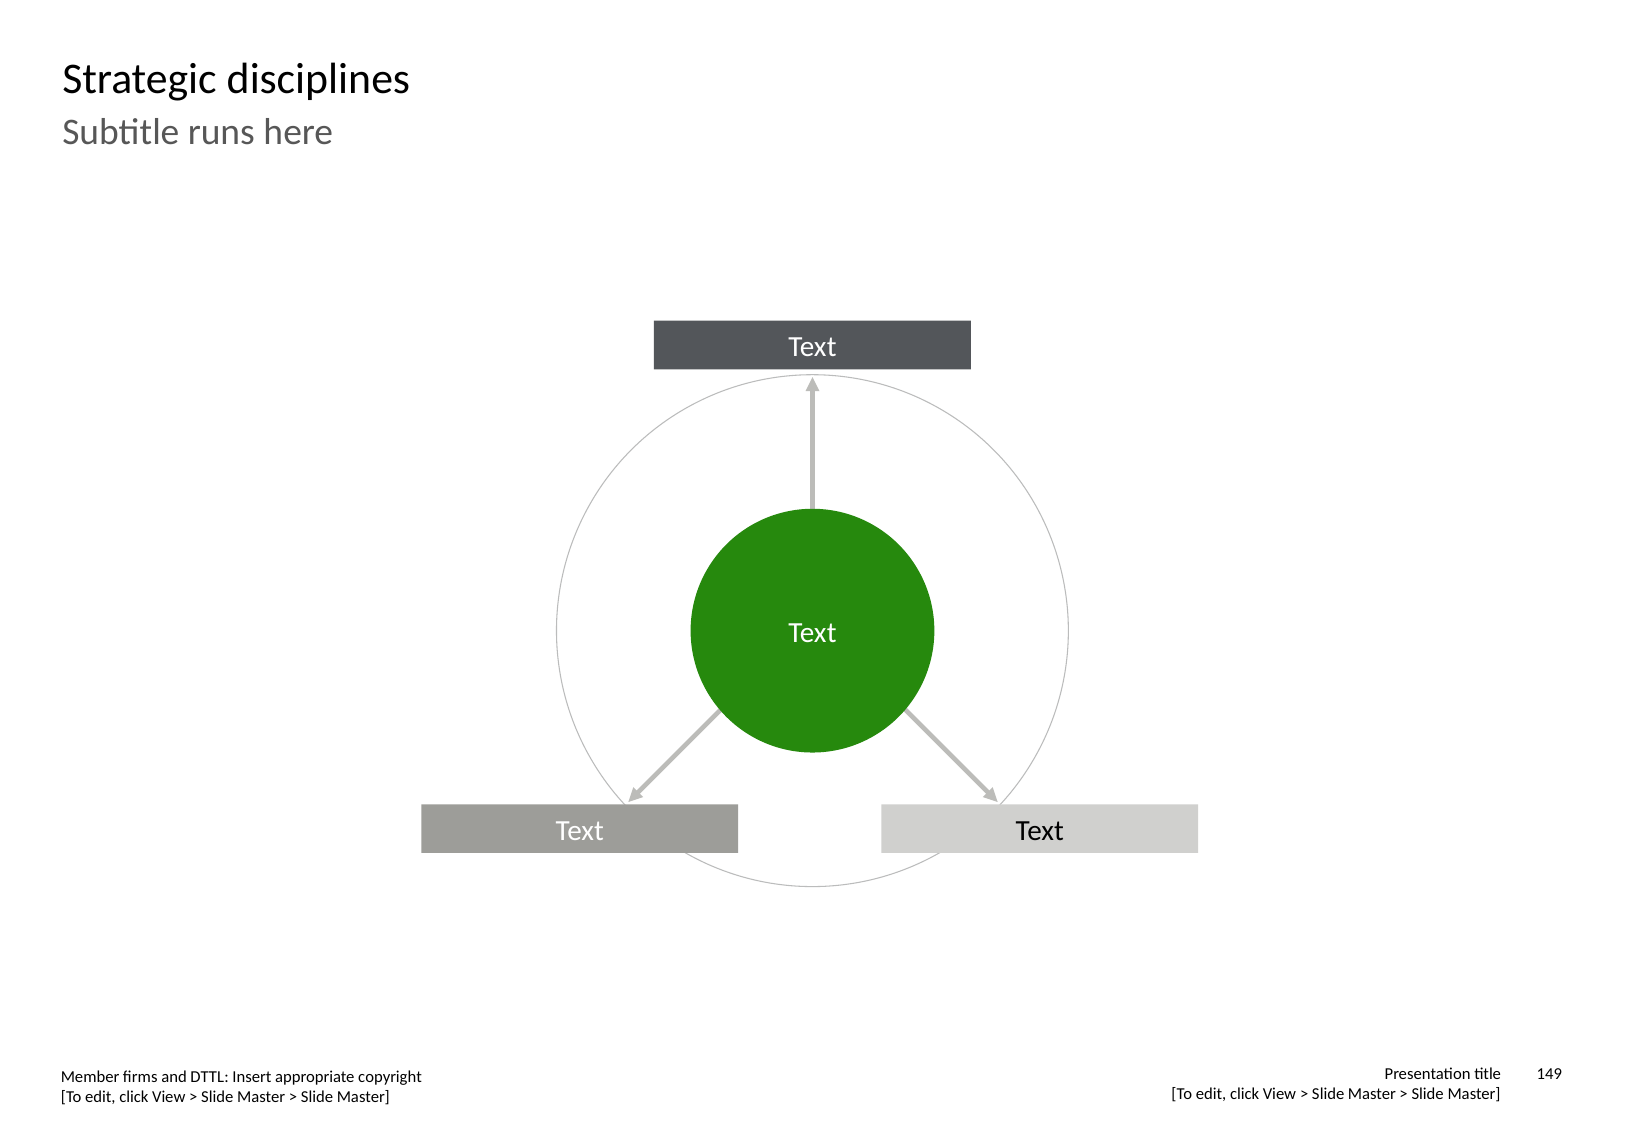

# Strategic disciplines
Subtitle runs here
Text

Text
Text

Text
Text